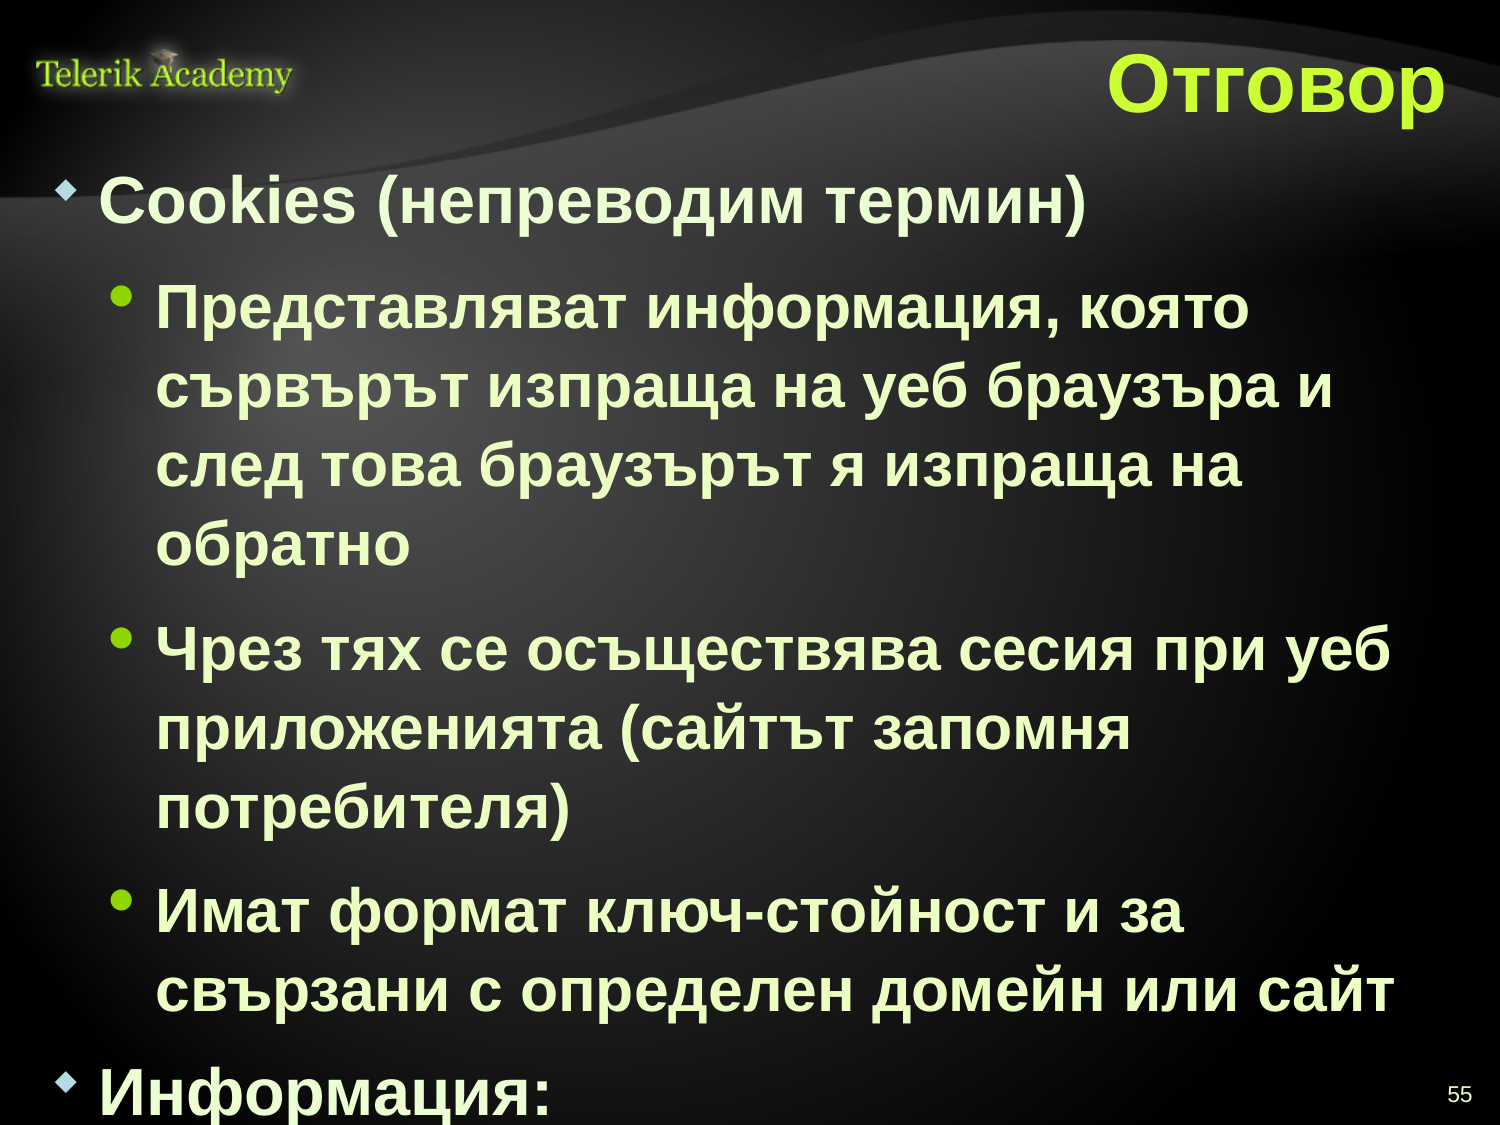

# Отговор
Cookies (непреводим термин)
Представляват информация, която сървърът изпраща на уеб браузъра и след това браузърът я изпраща на обратно
Чрез тях се осъществява сесия при уеб приложенията (сайтът запомня потребителя)
Имат формат ключ-стойност и за свързани с определен домейн или сайт
Информация:
http://en.wikipedia.org/wiki/HTTP_cookie
55